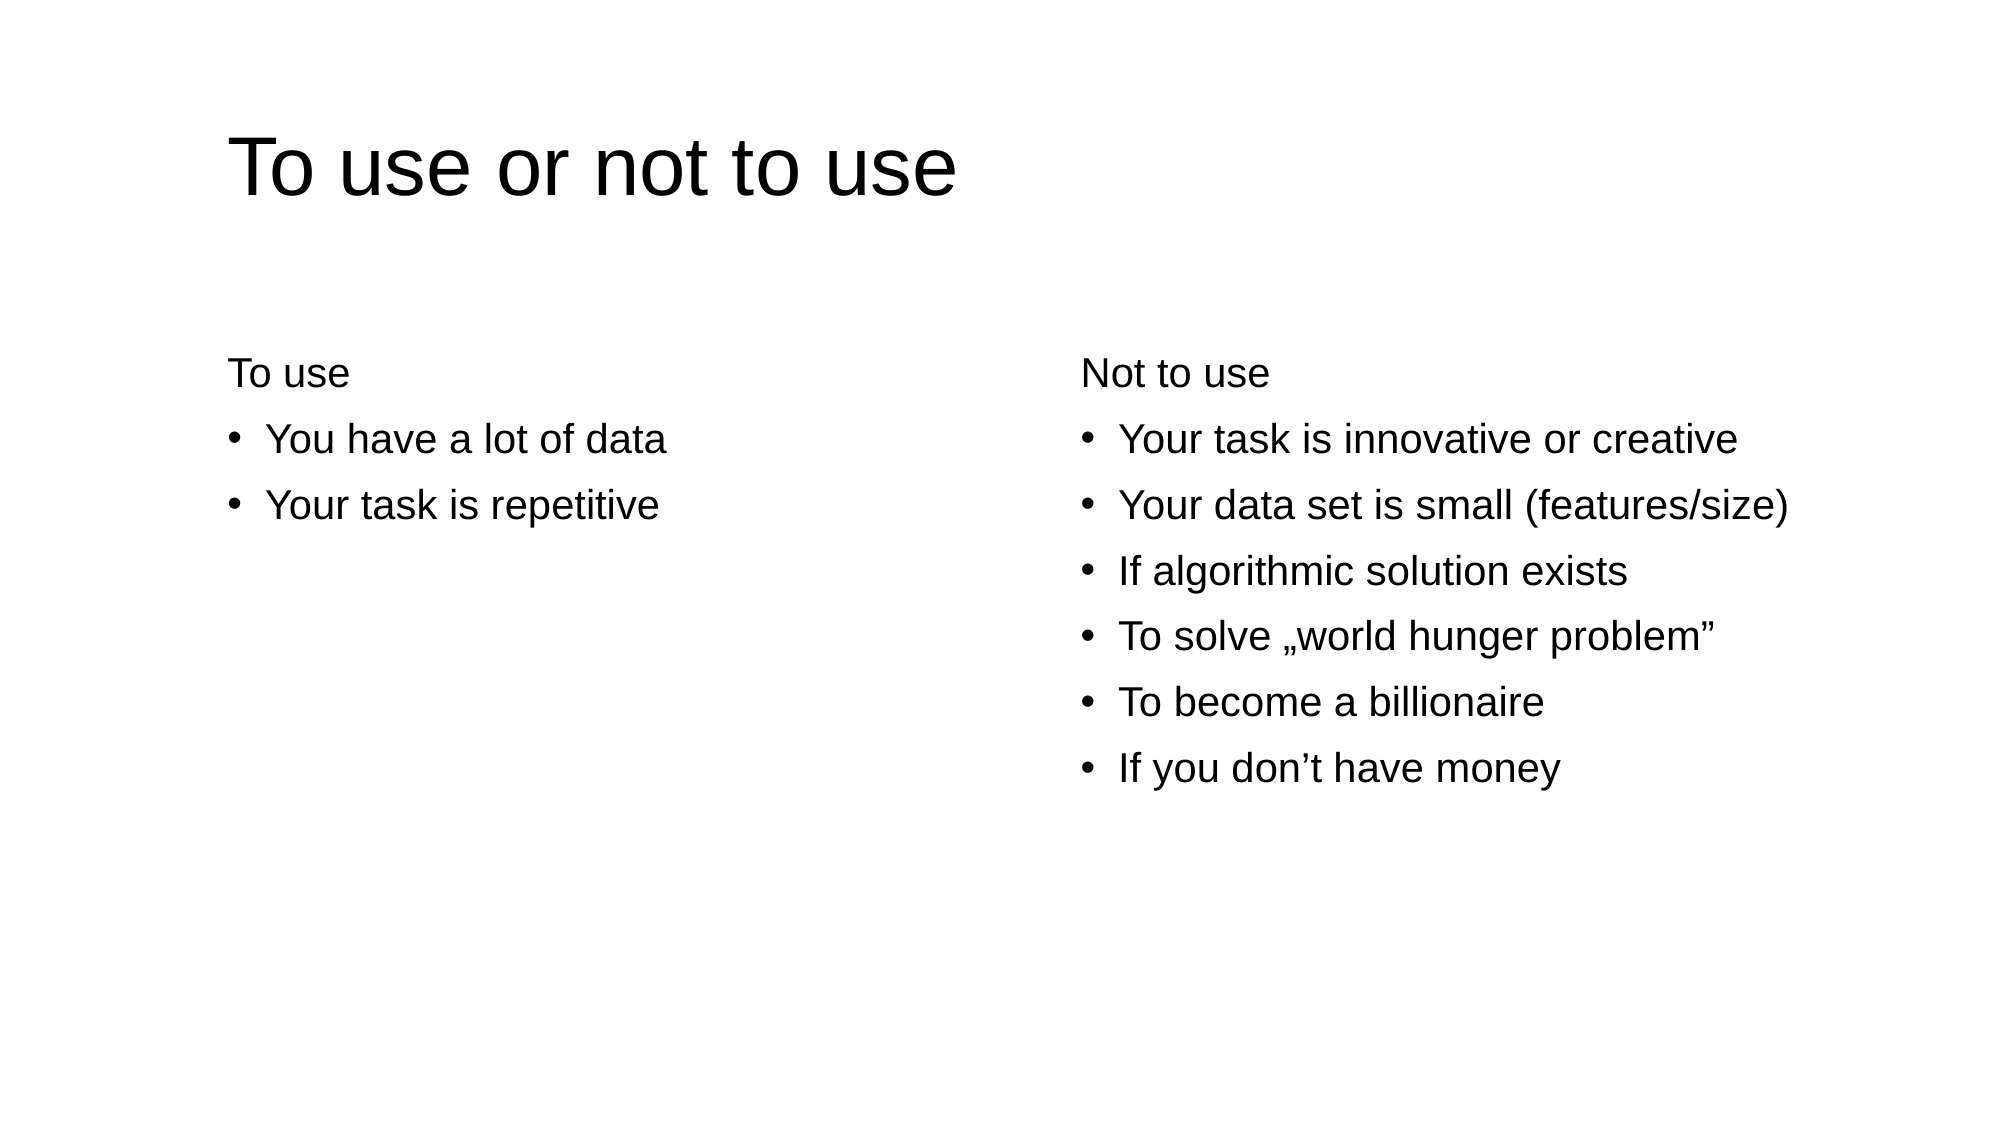

# To use or not to use
To use
You have a lot of data
Your task is repetitive
Not to use
Your task is innovative or creative
Your data set is small (features/size)
If algorithmic solution exists
To solve „world hunger problem”
To become a billionaire
If you don’t have money